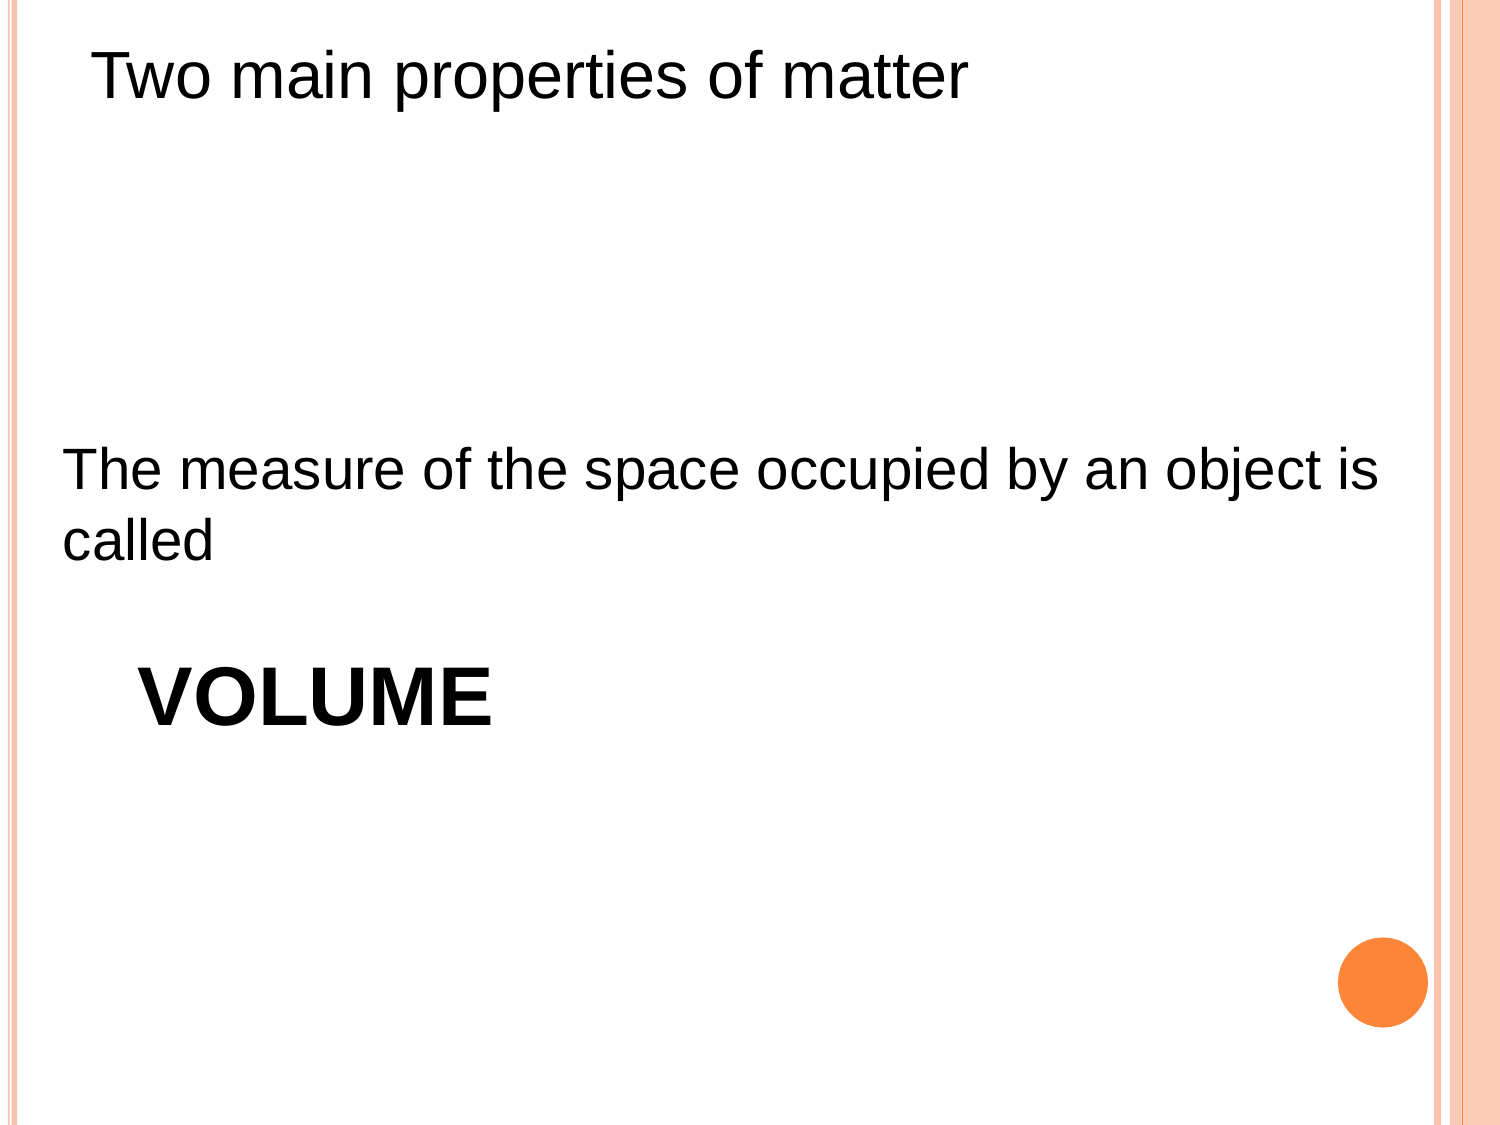

# Two main properties of matter
The measure of the space occupied by an object is called

VOLUME